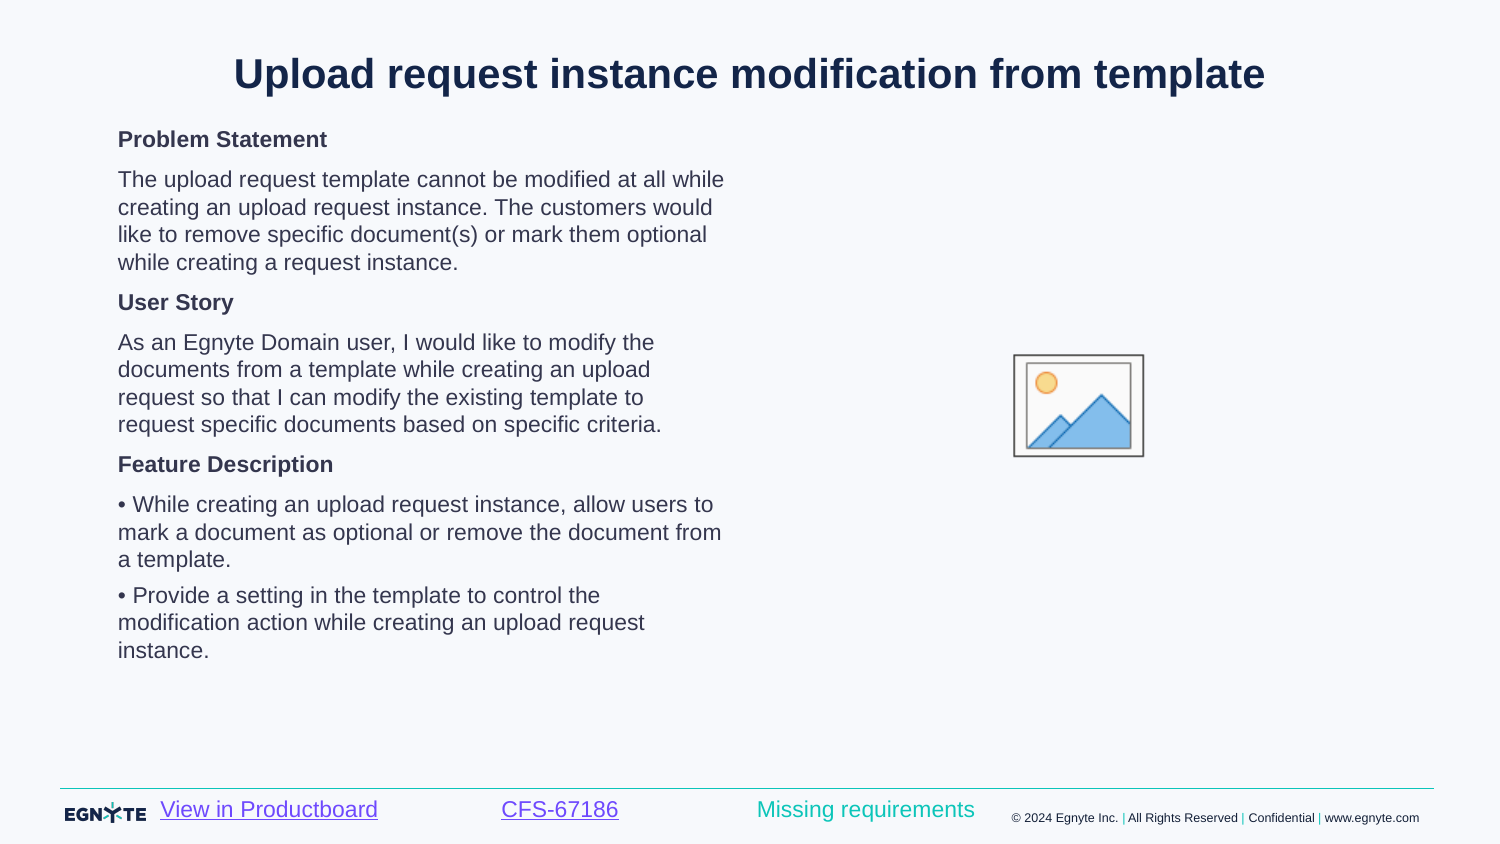

# Upload request instance modification from template
Problem Statement
The upload request template cannot be modified at all while creating an upload request instance. The customers would like to remove specific document(s) or mark them optional while creating a request instance.
User Story
As an Egnyte Domain user, I would like to modify the documents from a template while creating an upload request so that I can modify the existing template to request specific documents based on specific criteria.
Feature Description
• While creating an upload request instance, allow users to mark a document as optional or remove the document from a template.
• Provide a setting in the template to control the modification action while creating an upload request instance.

Missing requirements
CFS-67186
View in Productboard